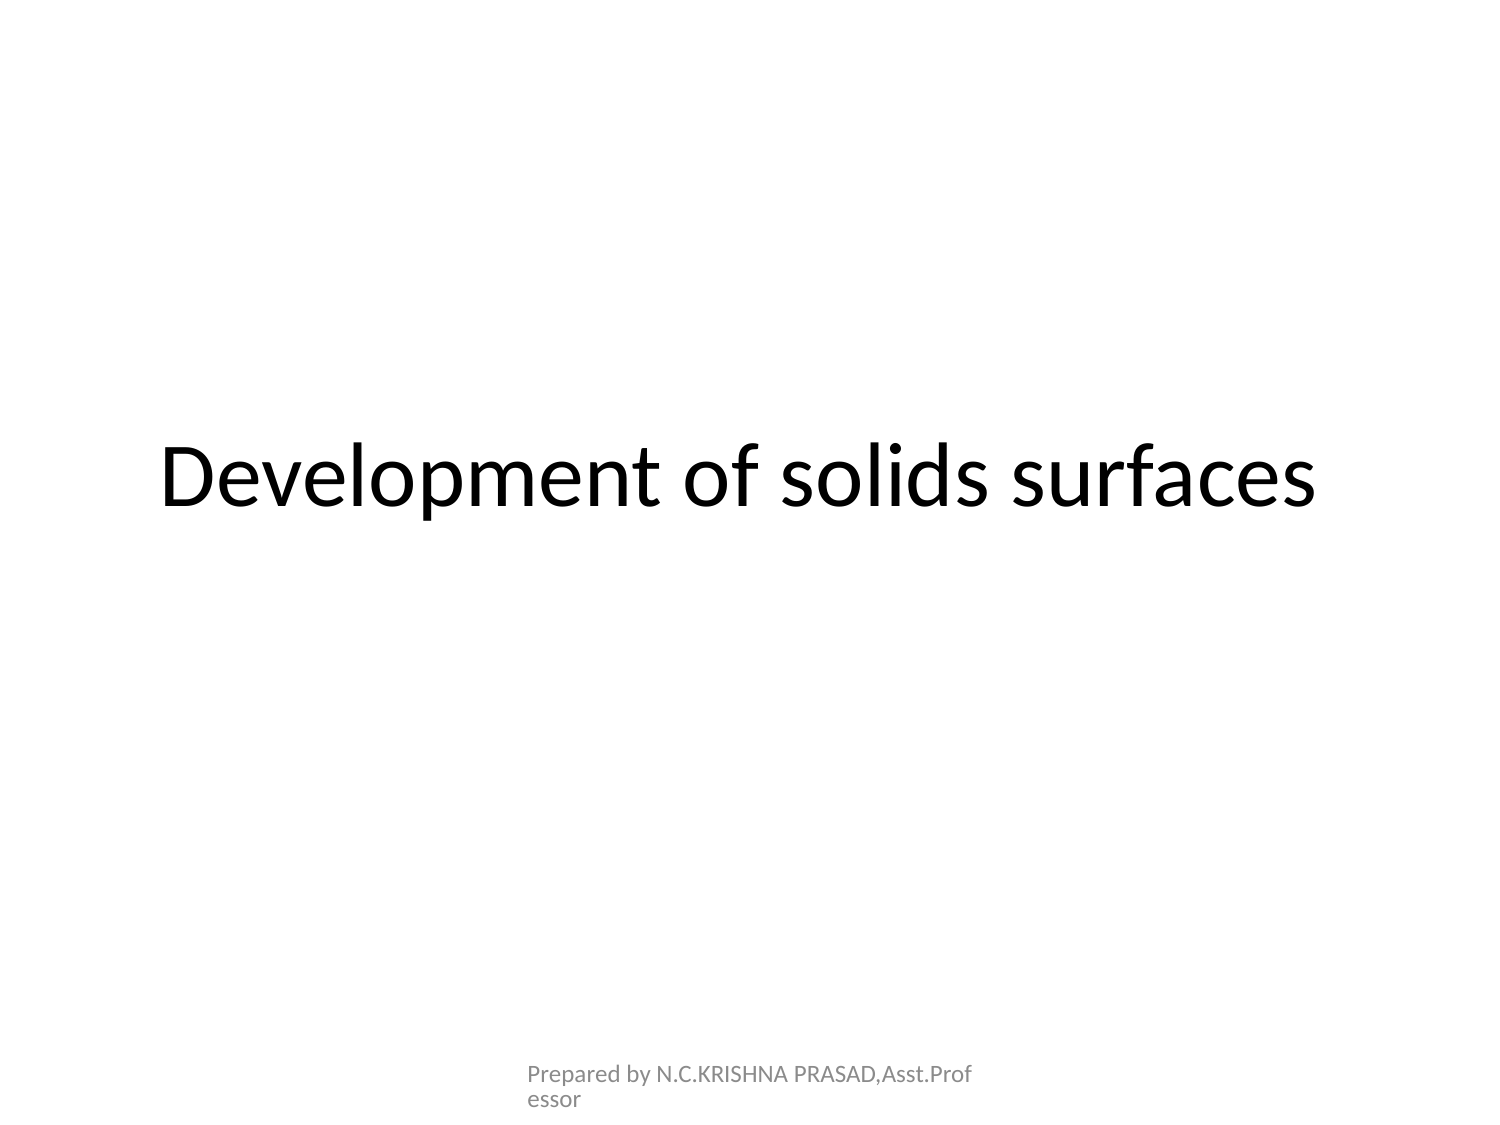

# Development of solids surfaces

Prepared by N.C.KRISHNA PRASAD,Asst.Professor